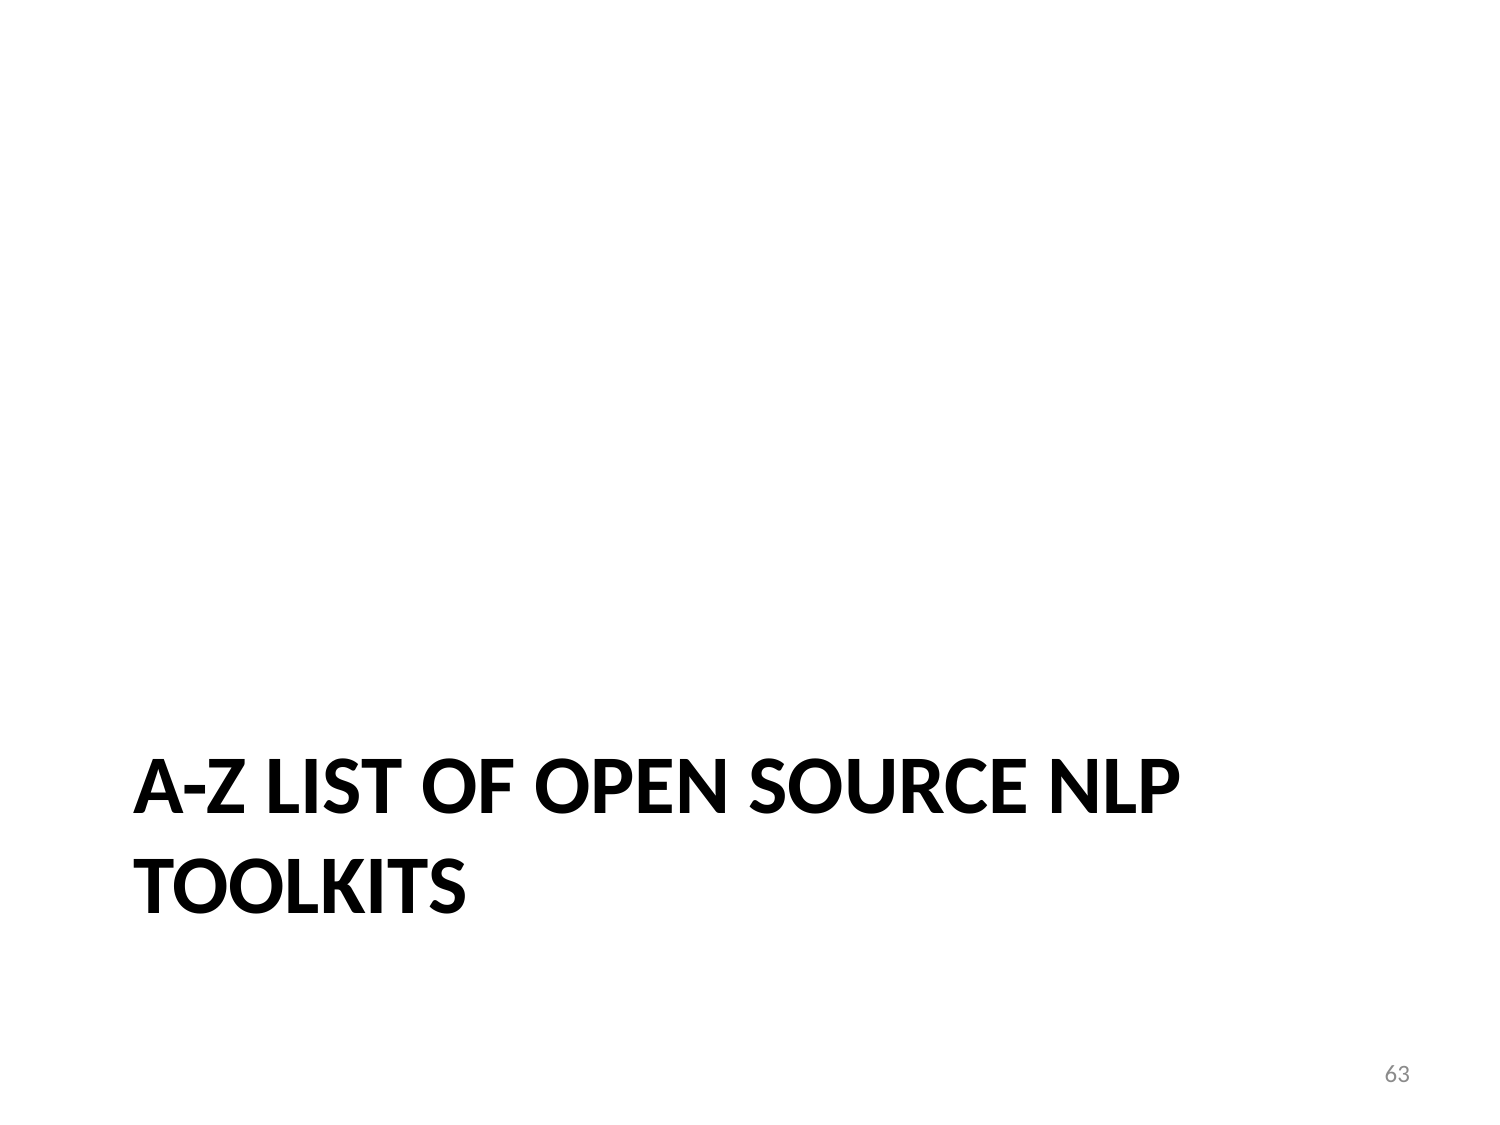

# A-Z list of Open Source NLP toolkits
63